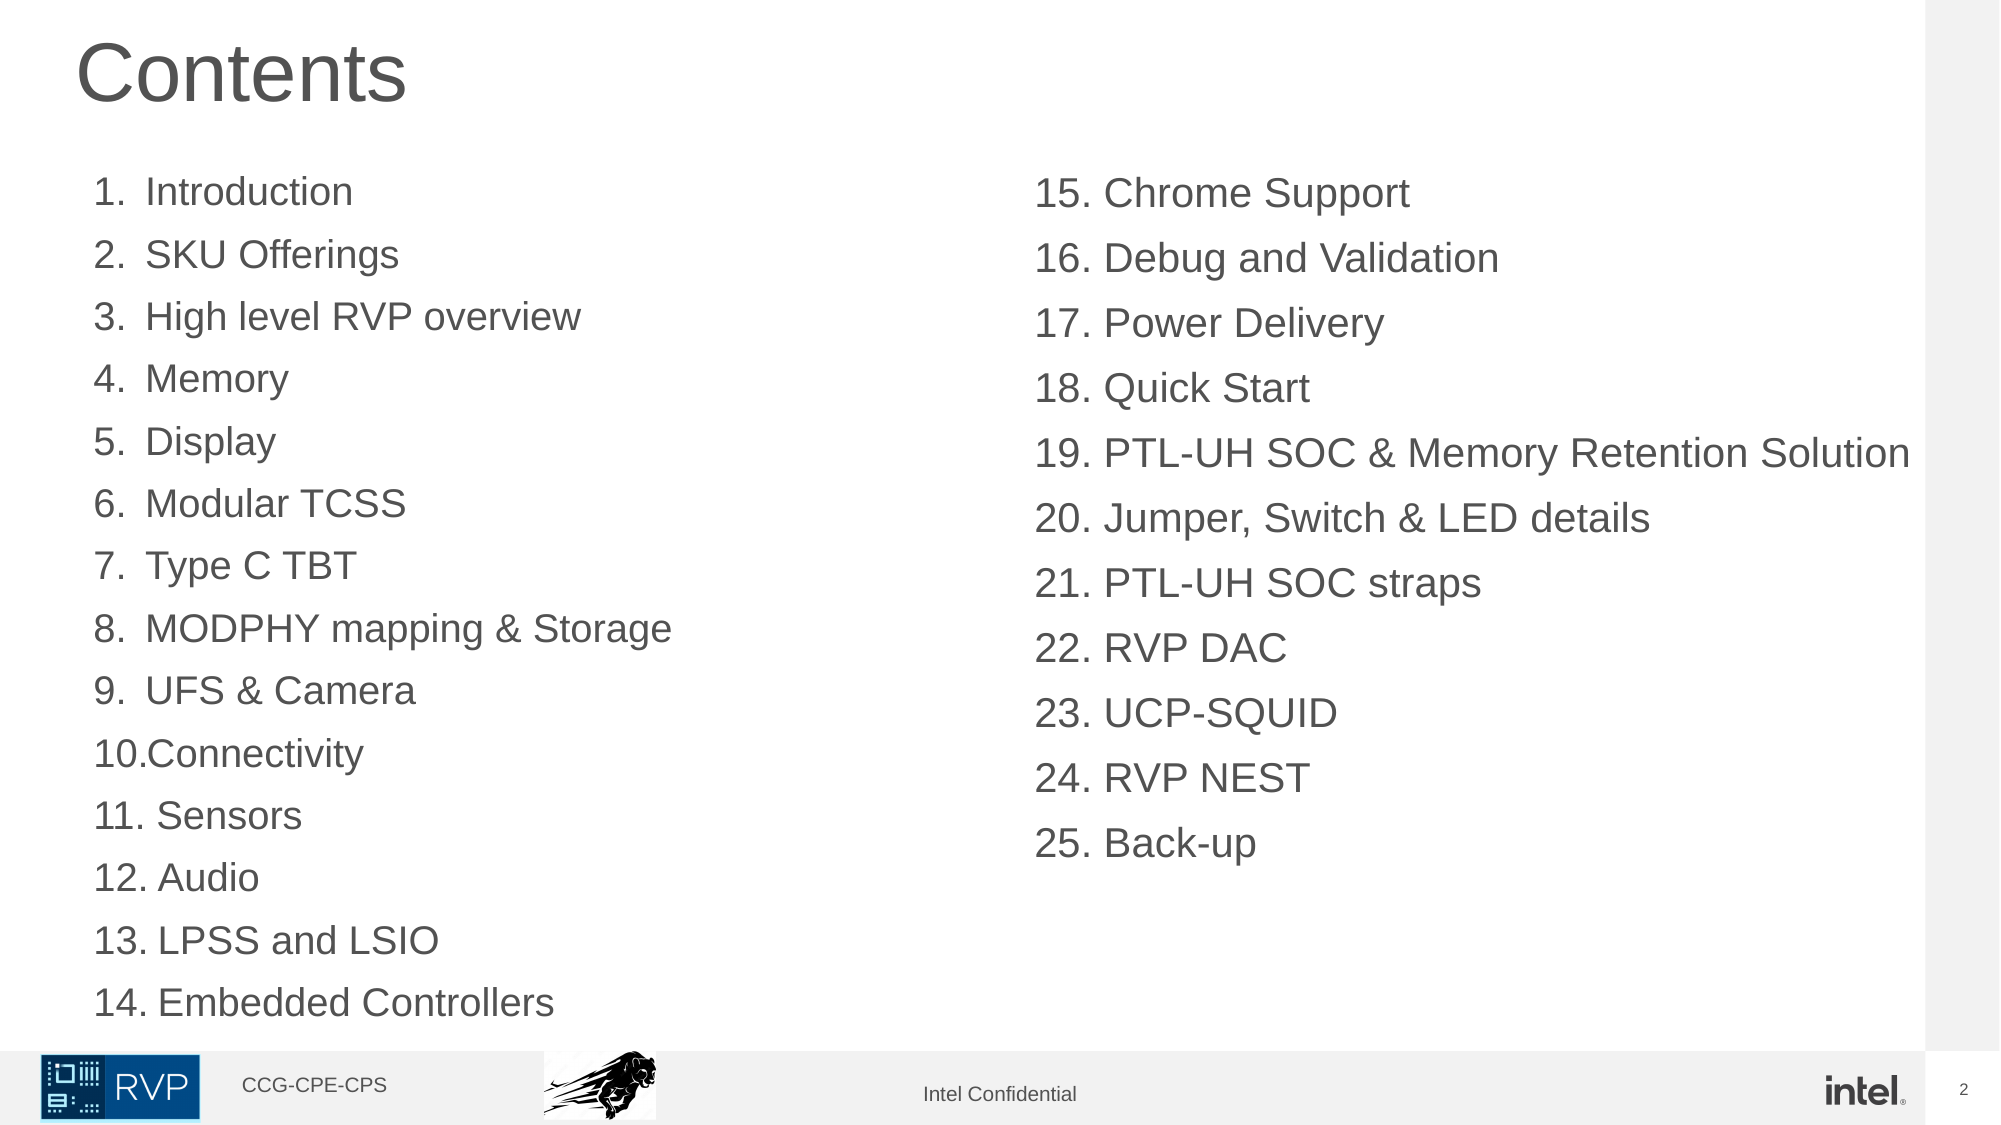

# Contents
Introduction
SKU Offerings
High level RVP overview
Memory
Display
Modular TCSS
Type C TBT
MODPHY mapping & Storage
UFS & Camera
Connectivity
 Sensors
 Audio
 LPSS and LSIO
 Embedded Controllers

15. Chrome Support
16. Debug and Validation
17. Power Delivery
18. Quick Start
19. PTL-UH SOC & Memory Retention Solution
20. Jumper, Switch & LED details
21. PTL-UH SOC straps
22. RVP DAC
23. UCP-SQUID
24. RVP NEST
25. Back-up